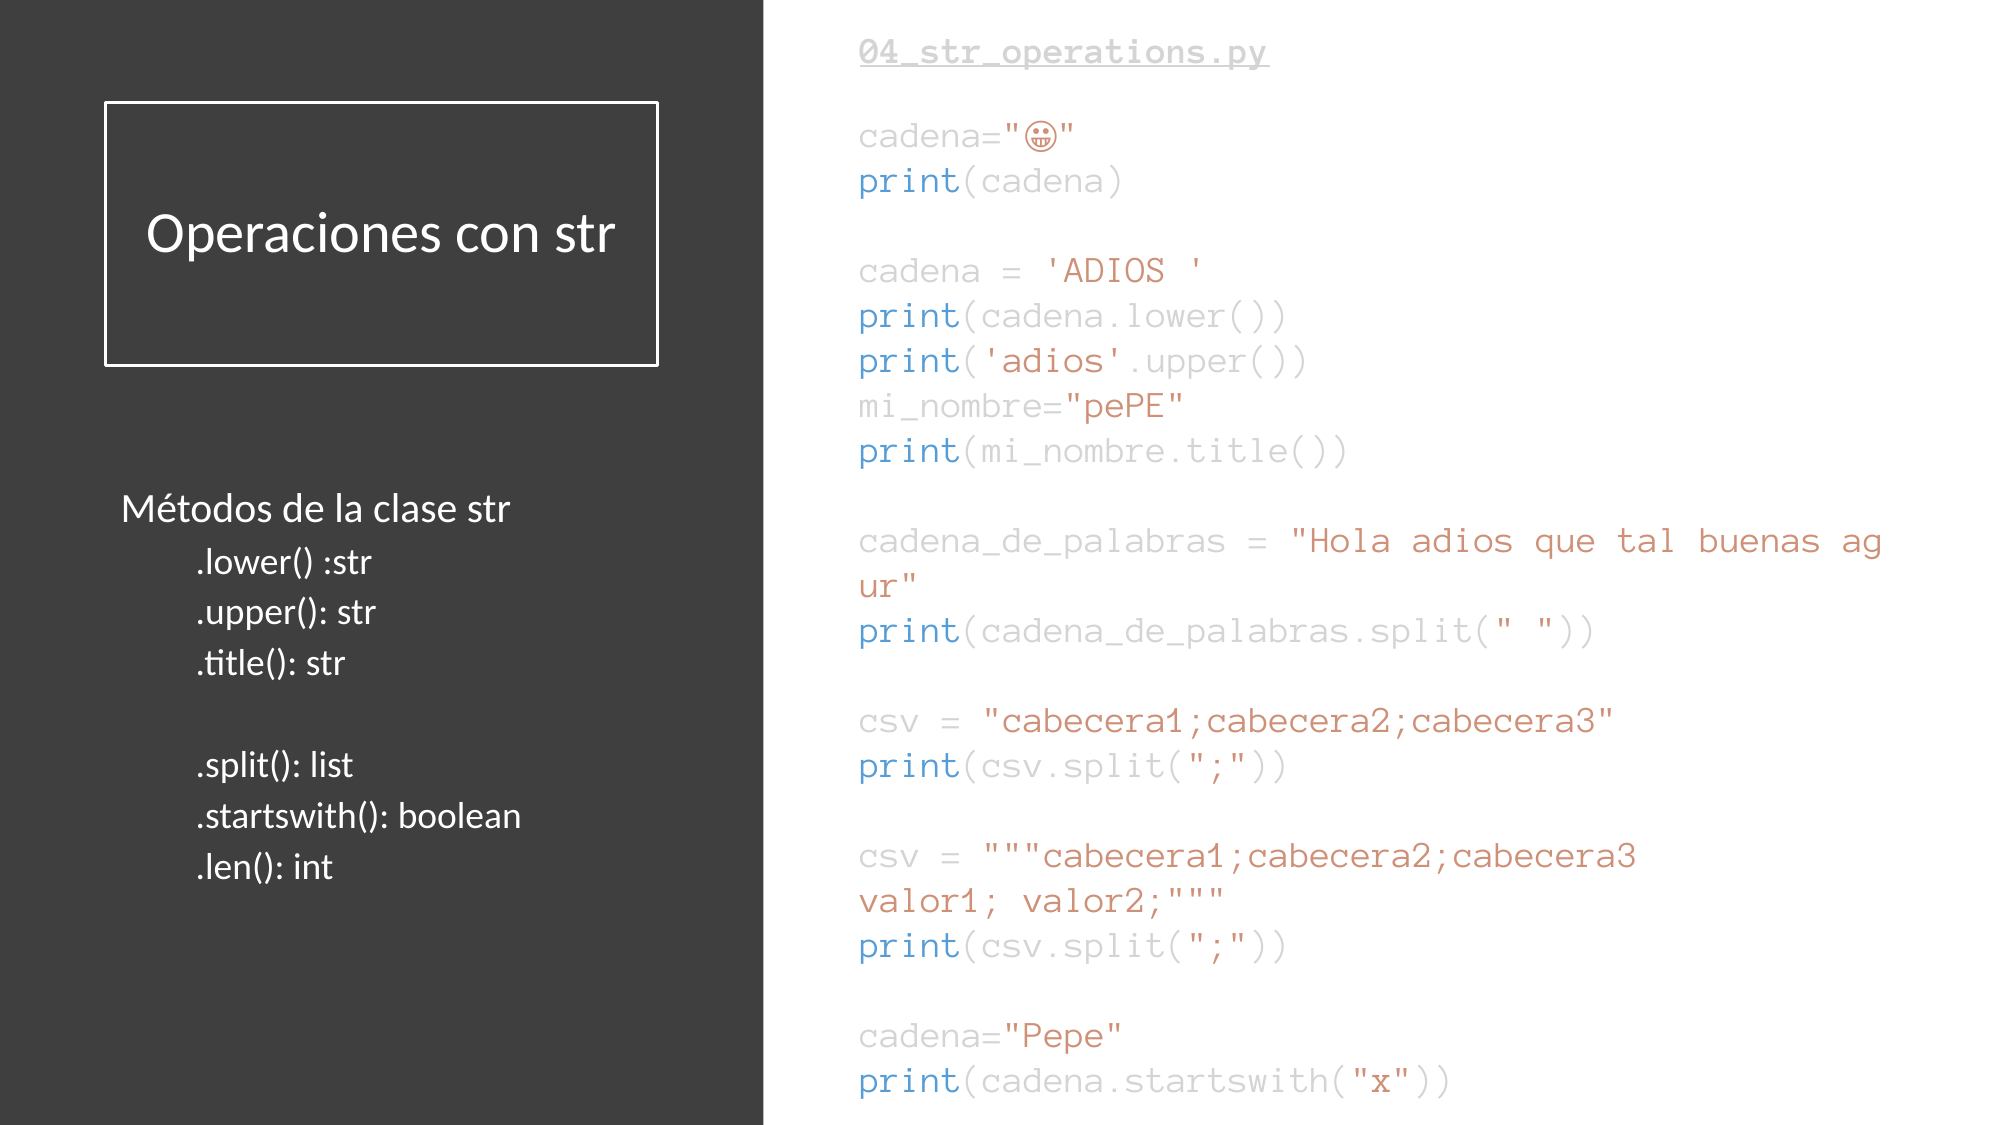

04_str_operations.py
# Operaciones con str
cadena="😀"
print(cadena)

cadena = 'ADIOS '
print(cadena.lower())
print('adios'.upper())
mi_nombre="pePE"
print(mi_nombre.title())
cadena_de_palabras = "Hola adios que tal buenas agur"
print(cadena_de_palabras.split(" "))
csv = "cabecera1;cabecera2;cabecera3"
print(csv.split(";"))
csv = """cabecera1;cabecera2;cabecera3
valor1; valor2;"""
print(csv.split(";"))
cadena="Pepe"
print(cadena.startswith("x"))
😀
adios
ADIOS
Pepe
Métodos de la clase str
.lower() :str
.upper(): str
.title(): str

.split(): list
.startswith(): boolean
.len(): int